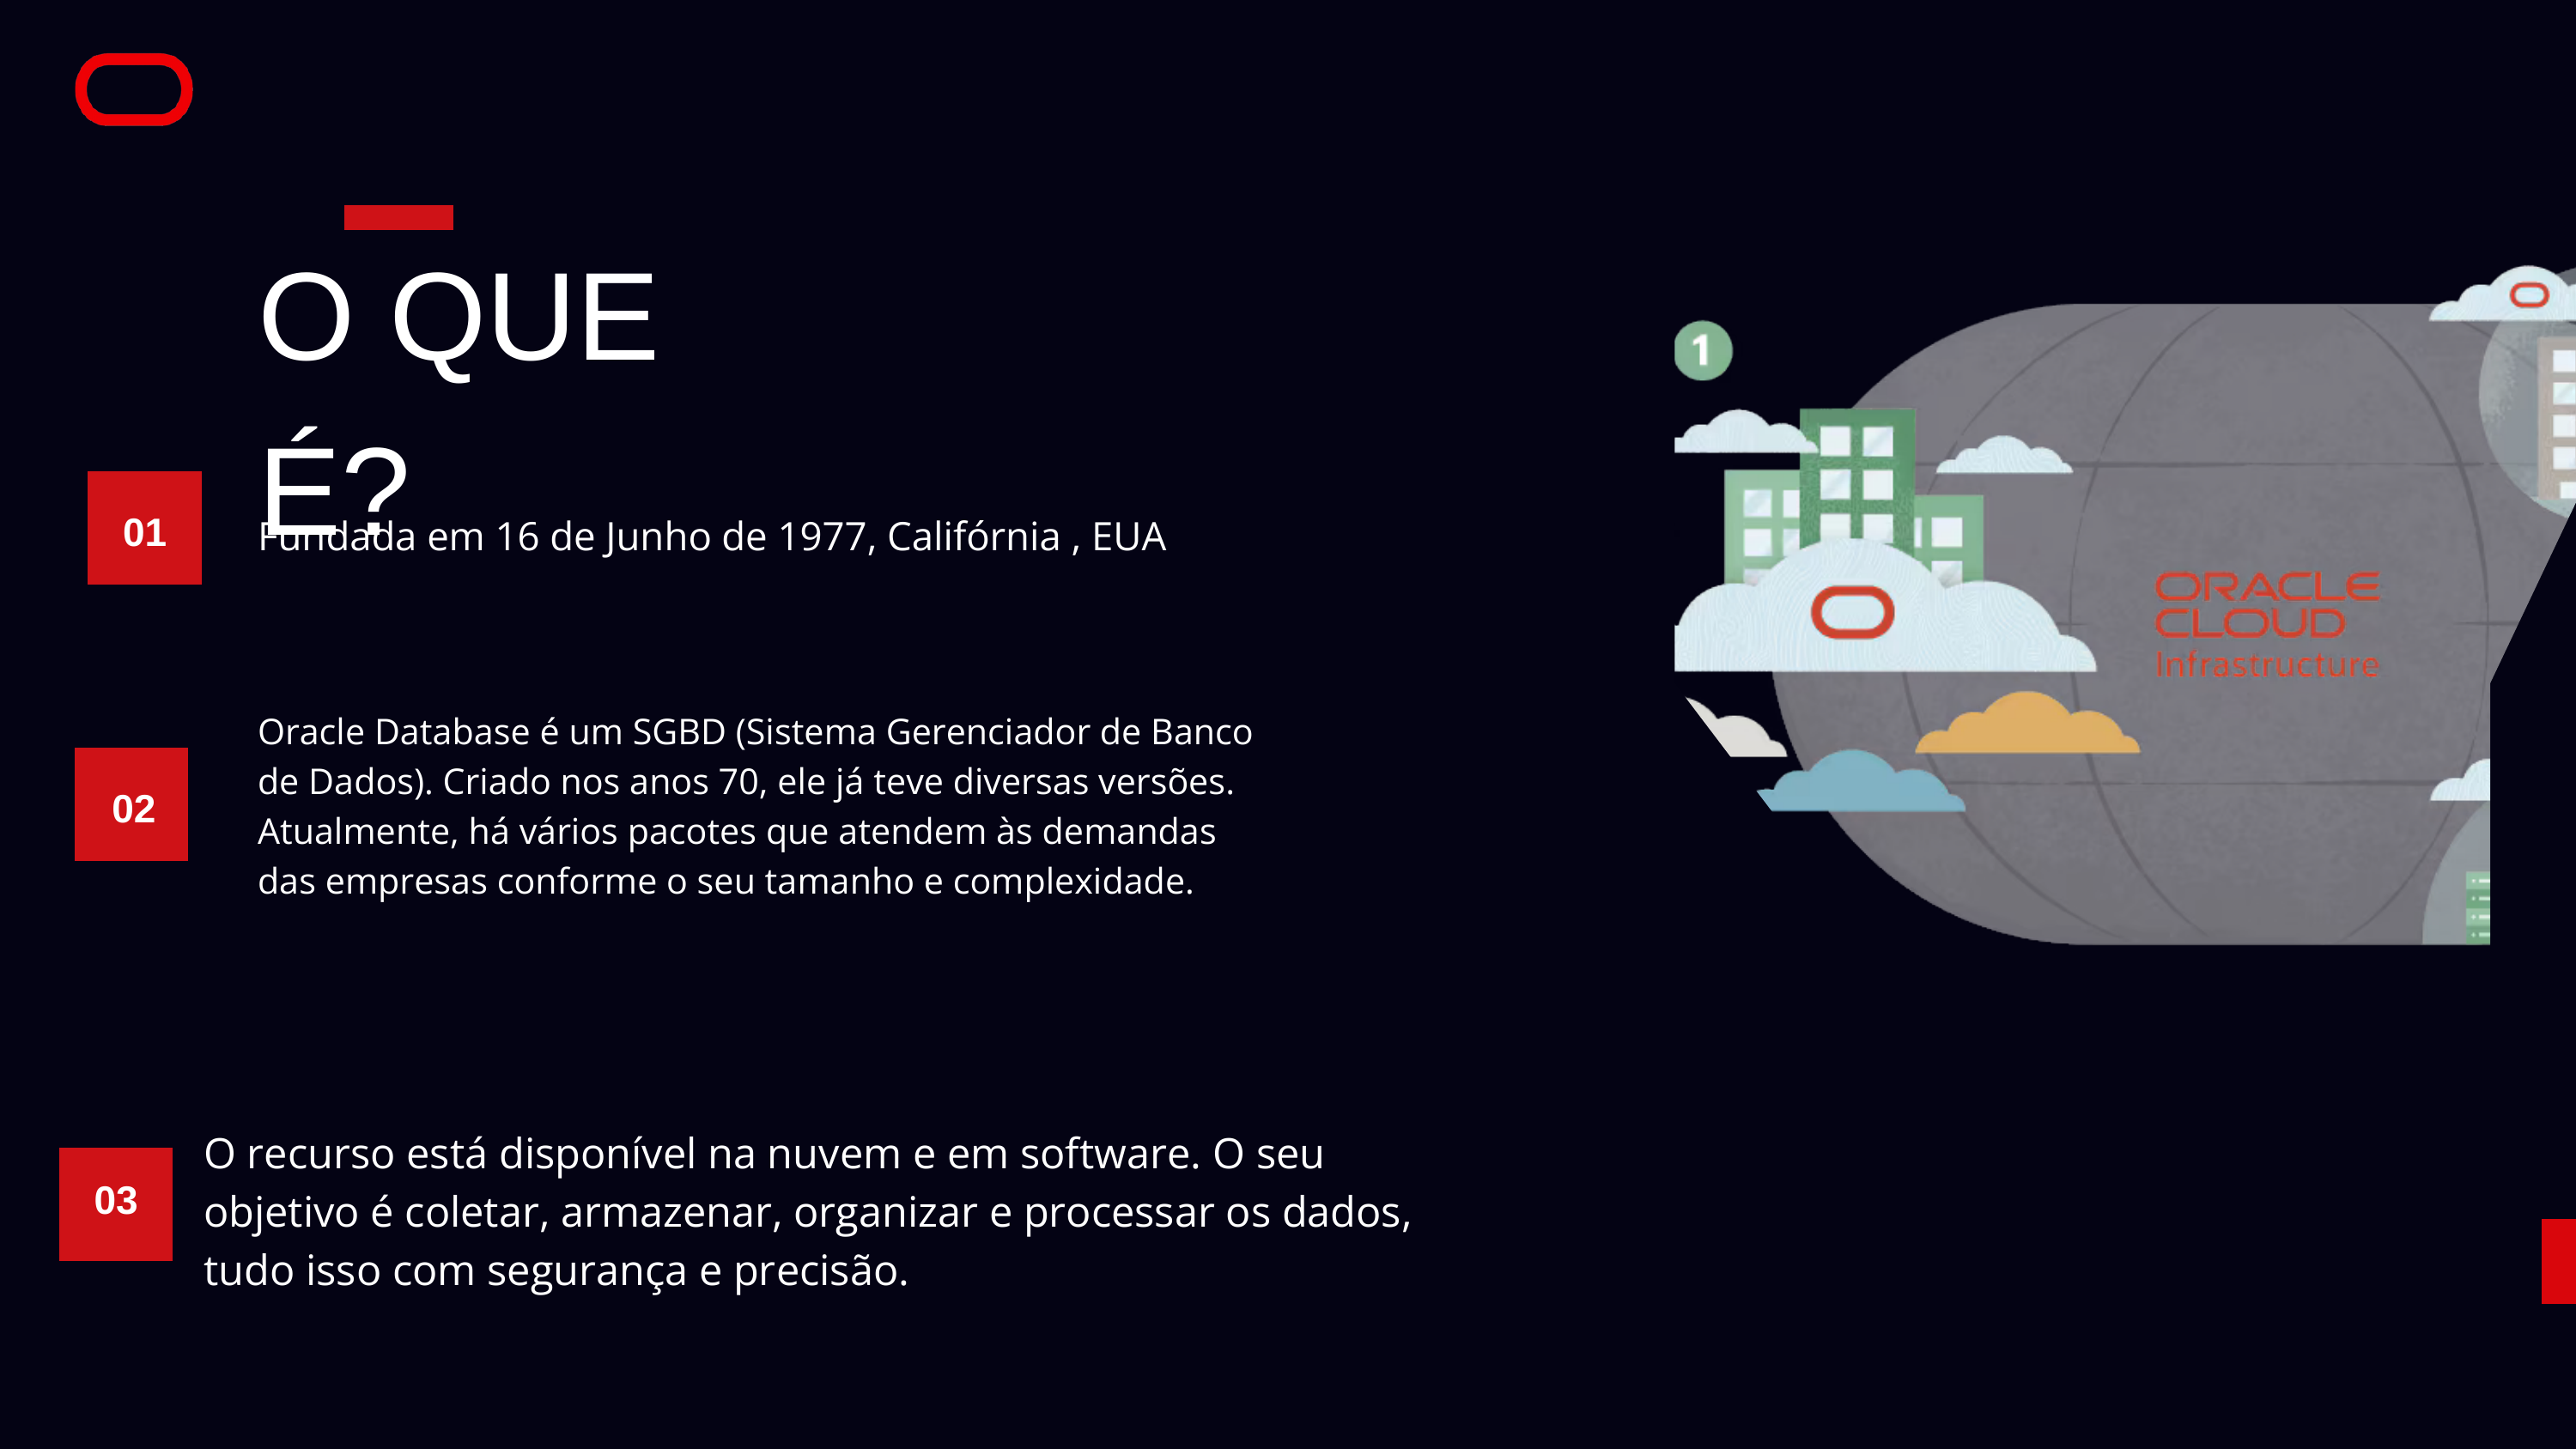

O QUE É?

01
Fundada em 16 de Junho de 1977, Califórnia , EUA
Oracle Database é um SGBD (Sistema Gerenciador de Banco de Dados). Criado nos anos 70, ele já teve diversas versões. Atualmente, há vários pacotes que atendem às demandas das empresas conforme o seu tamanho e complexidade.

02

O recurso está disponível na nuvem e em software. O seu objetivo é coletar, armazenar, organizar e processar os dados, tudo isso com segurança e precisão.

03